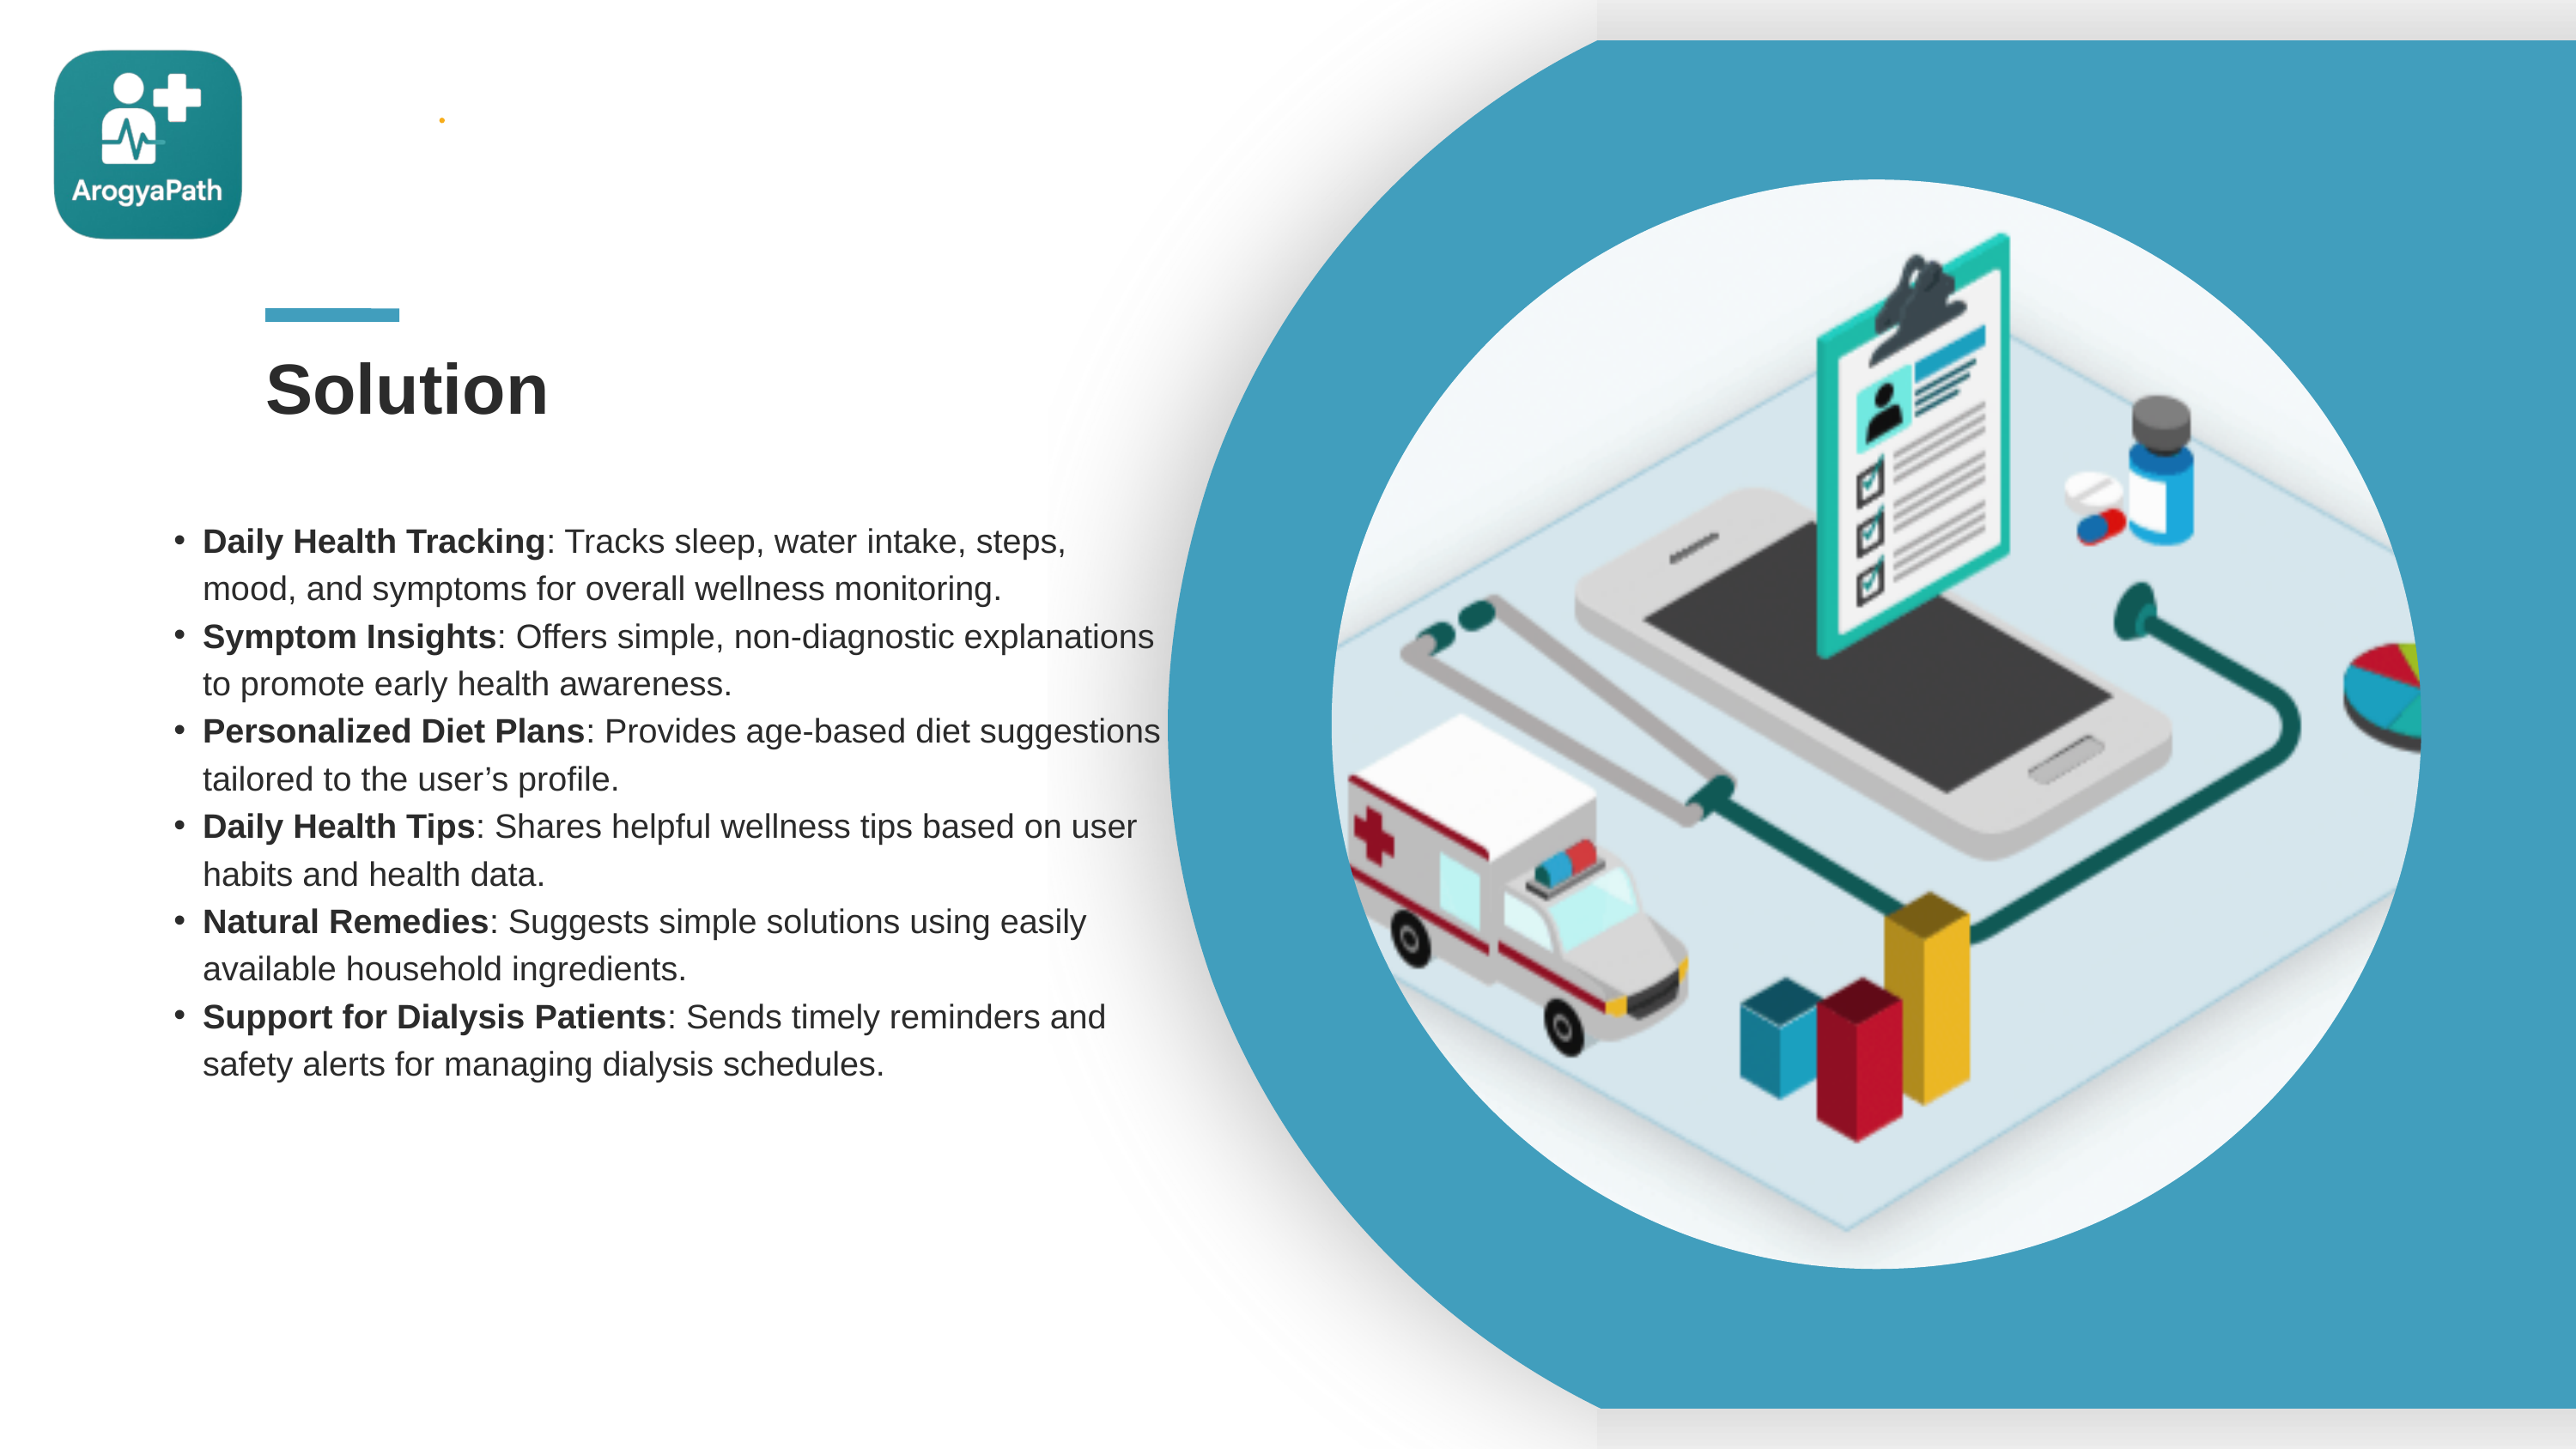

Solution
Daily Health Tracking: Tracks sleep, water intake, steps, mood, and symptoms for overall wellness monitoring.
Symptom Insights: Offers simple, non-diagnostic explanations to promote early health awareness.
Personalized Diet Plans: Provides age-based diet suggestions tailored to the user’s profile.
Daily Health Tips: Shares helpful wellness tips based on user habits and health data.
Natural Remedies: Suggests simple solutions using easily available household ingredients.
Support for Dialysis Patients: Sends timely reminders and safety alerts for managing dialysis schedules.